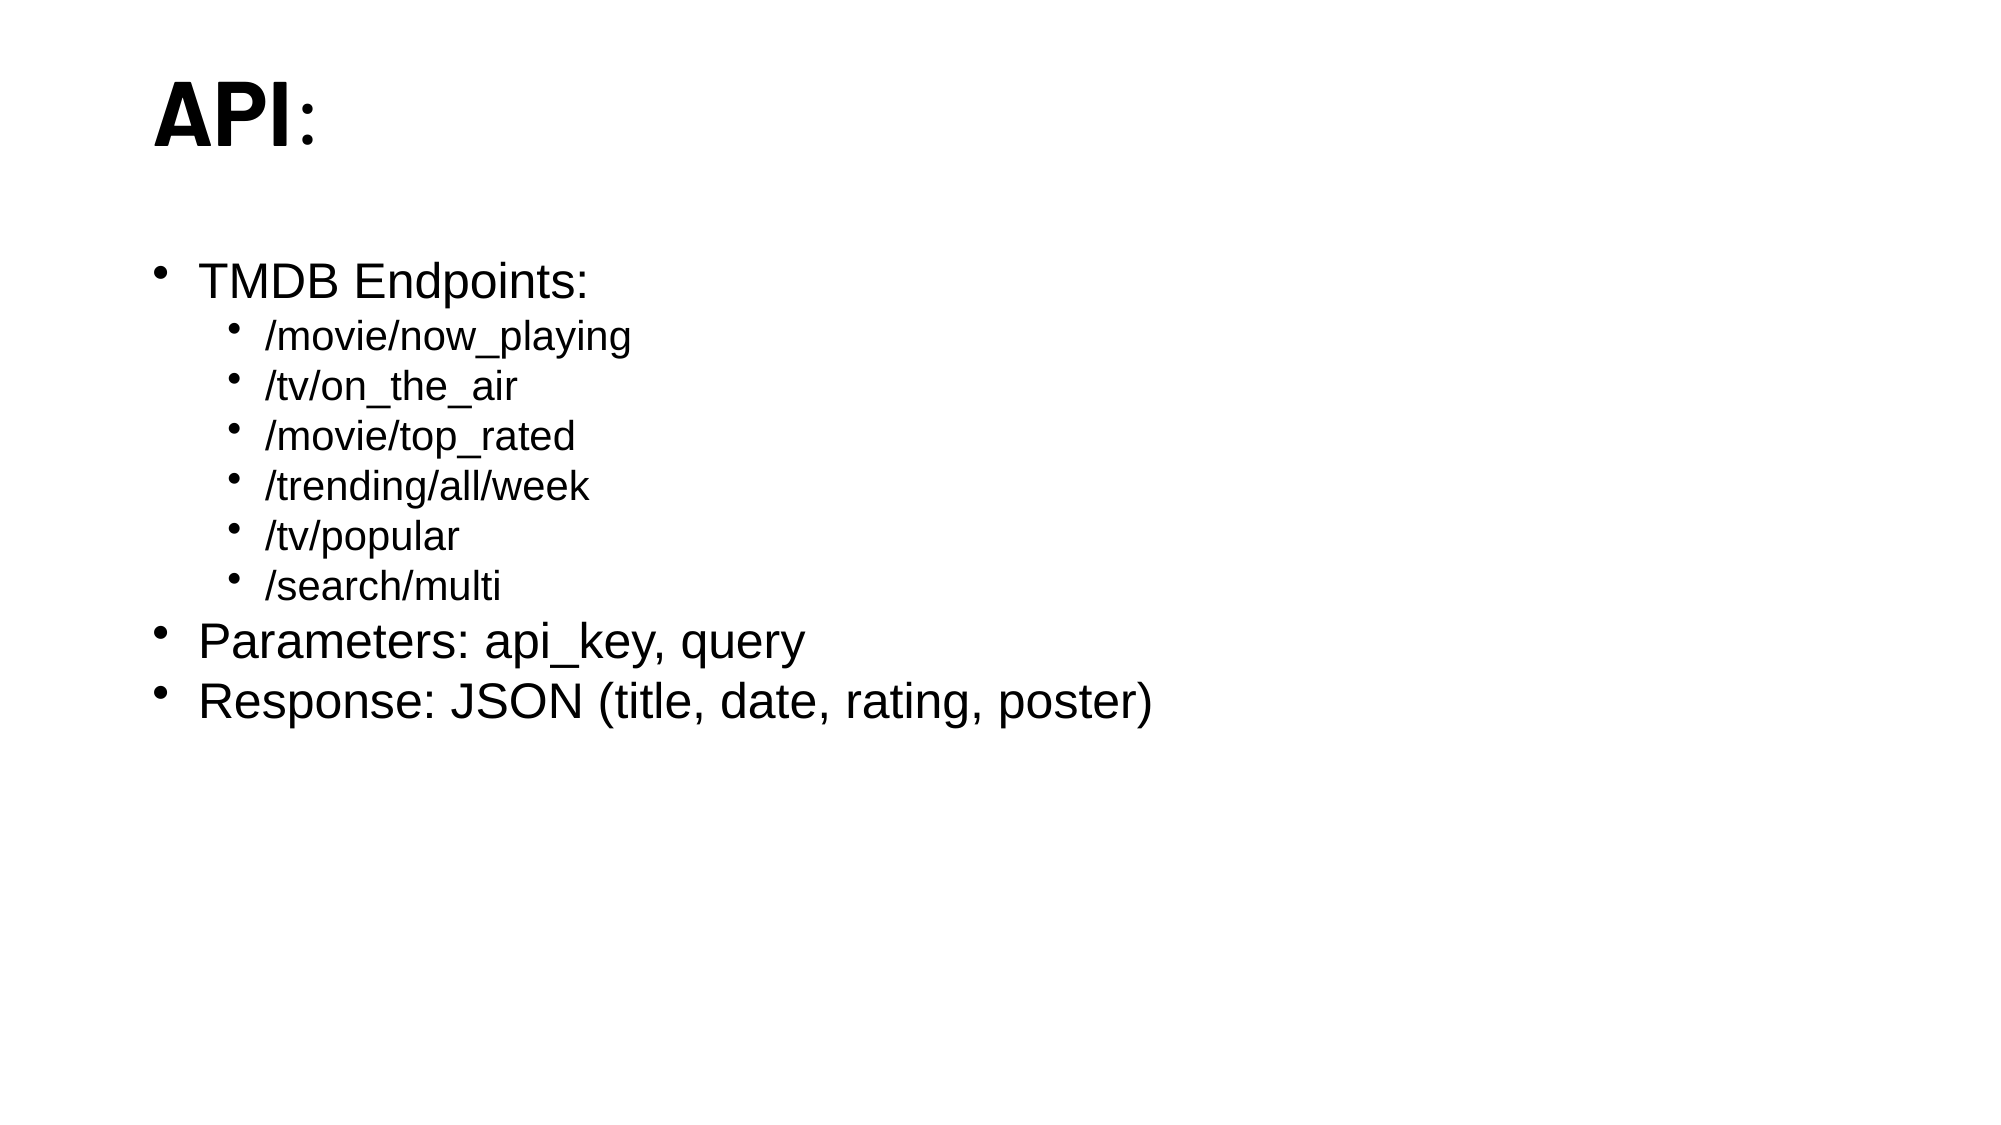

# API:

  TMDB Endpoints:
  /movie/now_playing
  /tv/on_the_air
  /movie/top_rated
  /trending/all/week
  /tv/popular
  /search/multi
  Parameters: api_key, query
  Response: JSON (title, date, rating, poster)